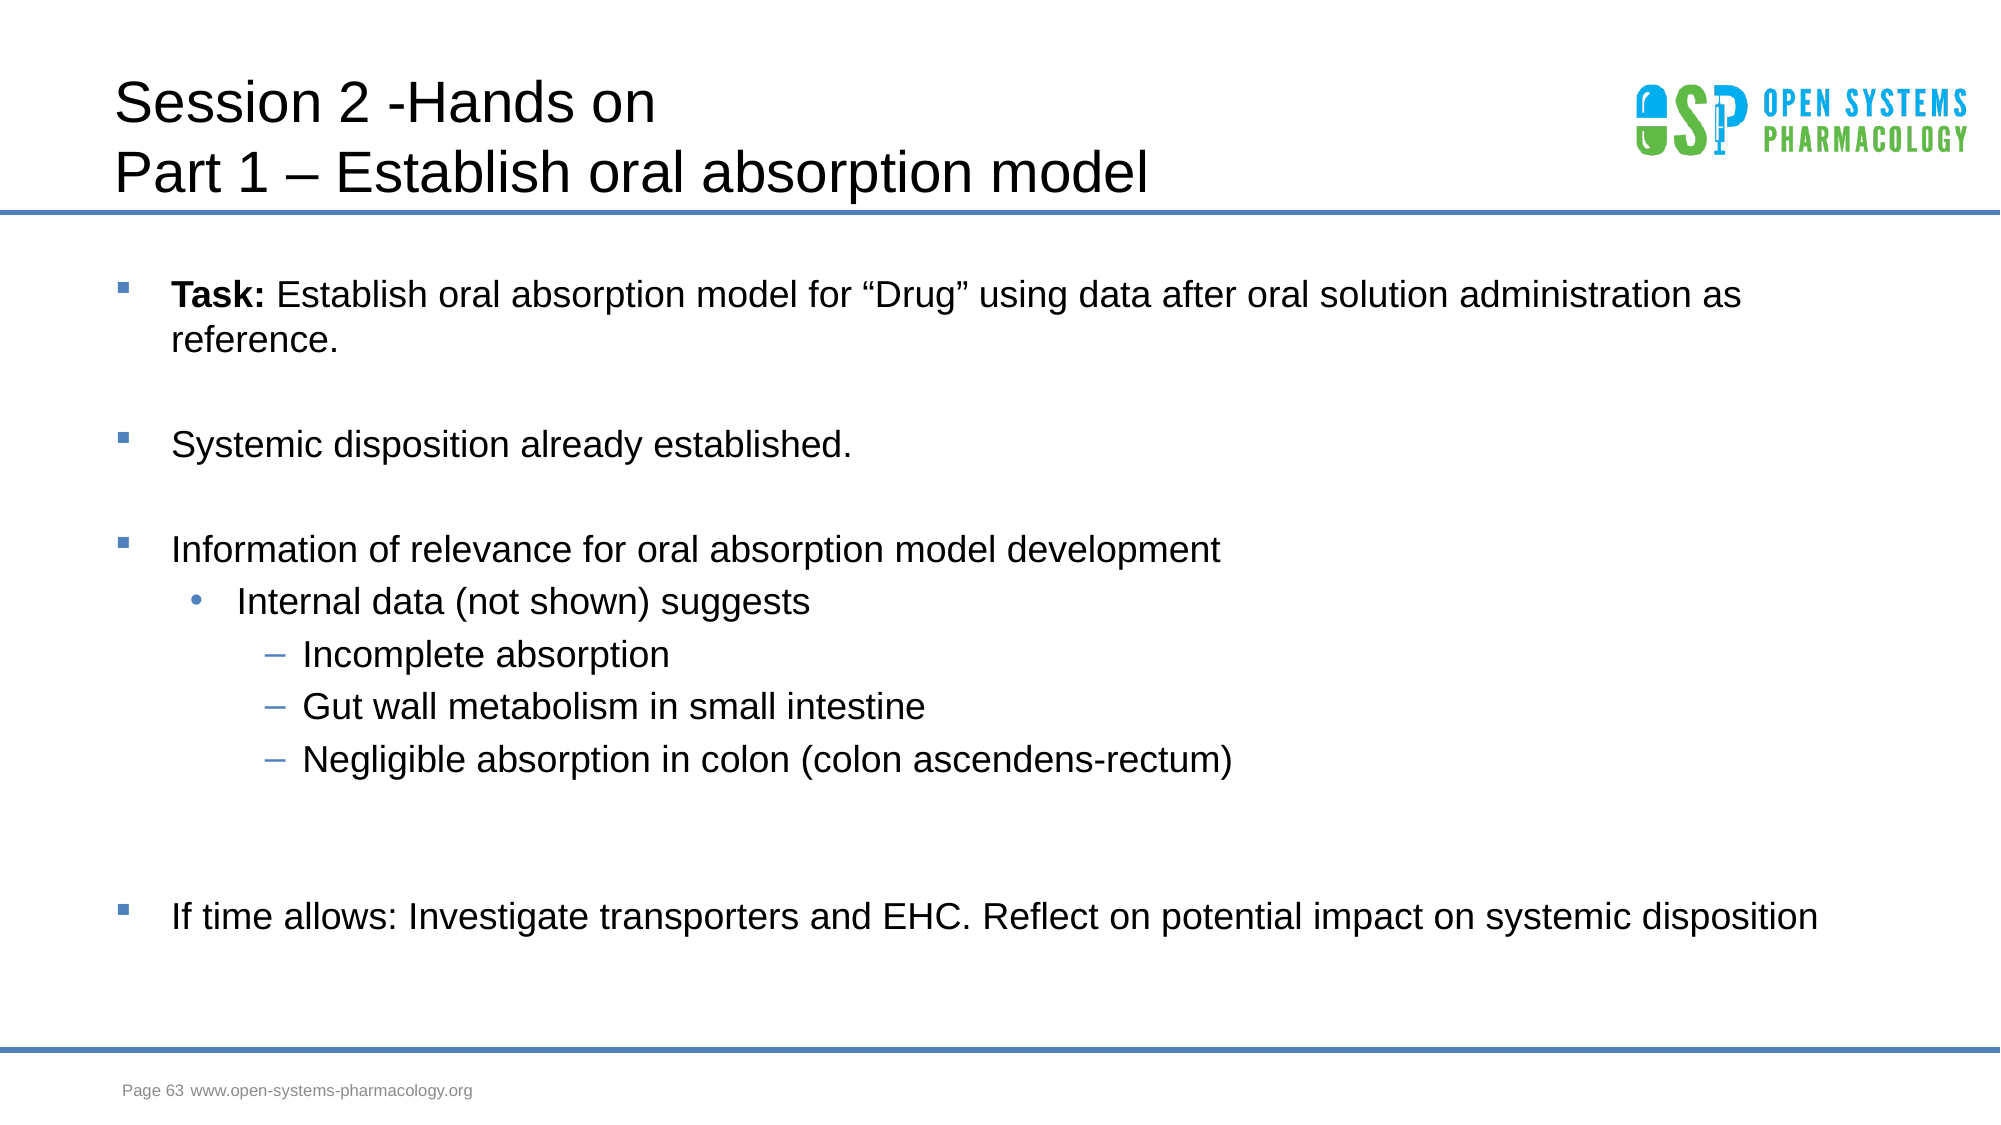

# Session 2 -Hands on Part 1 – Establish oral absorption model
Task: Establish oral absorption model for “Drug” using data after oral solution administration as reference.

Systemic disposition already established.

Information of relevance for oral absorption model development
Internal data (not shown) suggests
Incomplete absorption
Gut wall metabolism in small intestine
Negligible absorption in colon (colon ascendens-rectum)

If time allows: Investigate transporters and EHC. Reflect on potential impact on systemic disposition
Page 63
www.open-systems-pharmacology.org